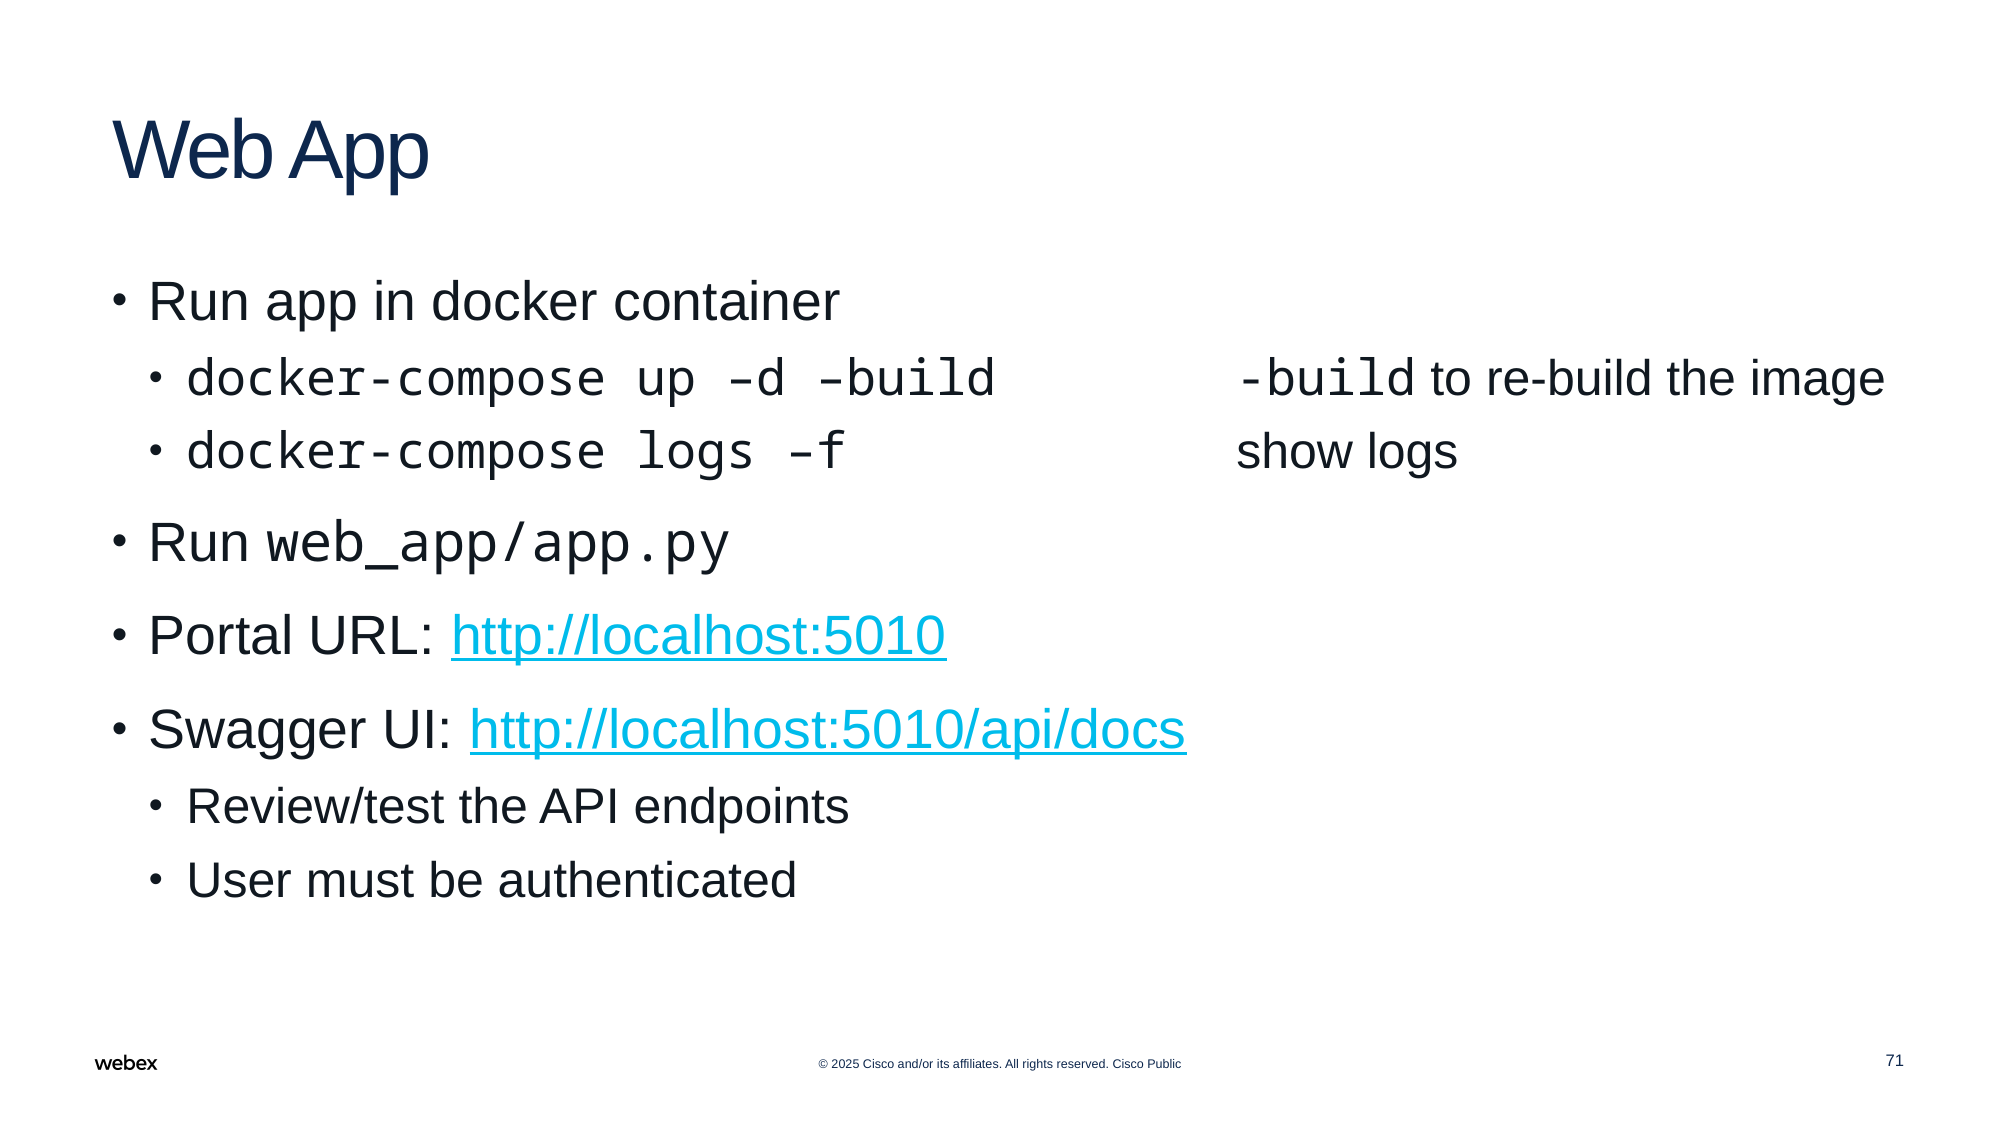

# Web App
Run app in docker container
docker-compose up –d –build		-build to re-build the image
docker-compose logs –f			show logs
Run web_app/app.py
Portal URL: http://localhost:5010
Swagger UI: http://localhost:5010/api/docs
Review/test the API endpoints
User must be authenticated